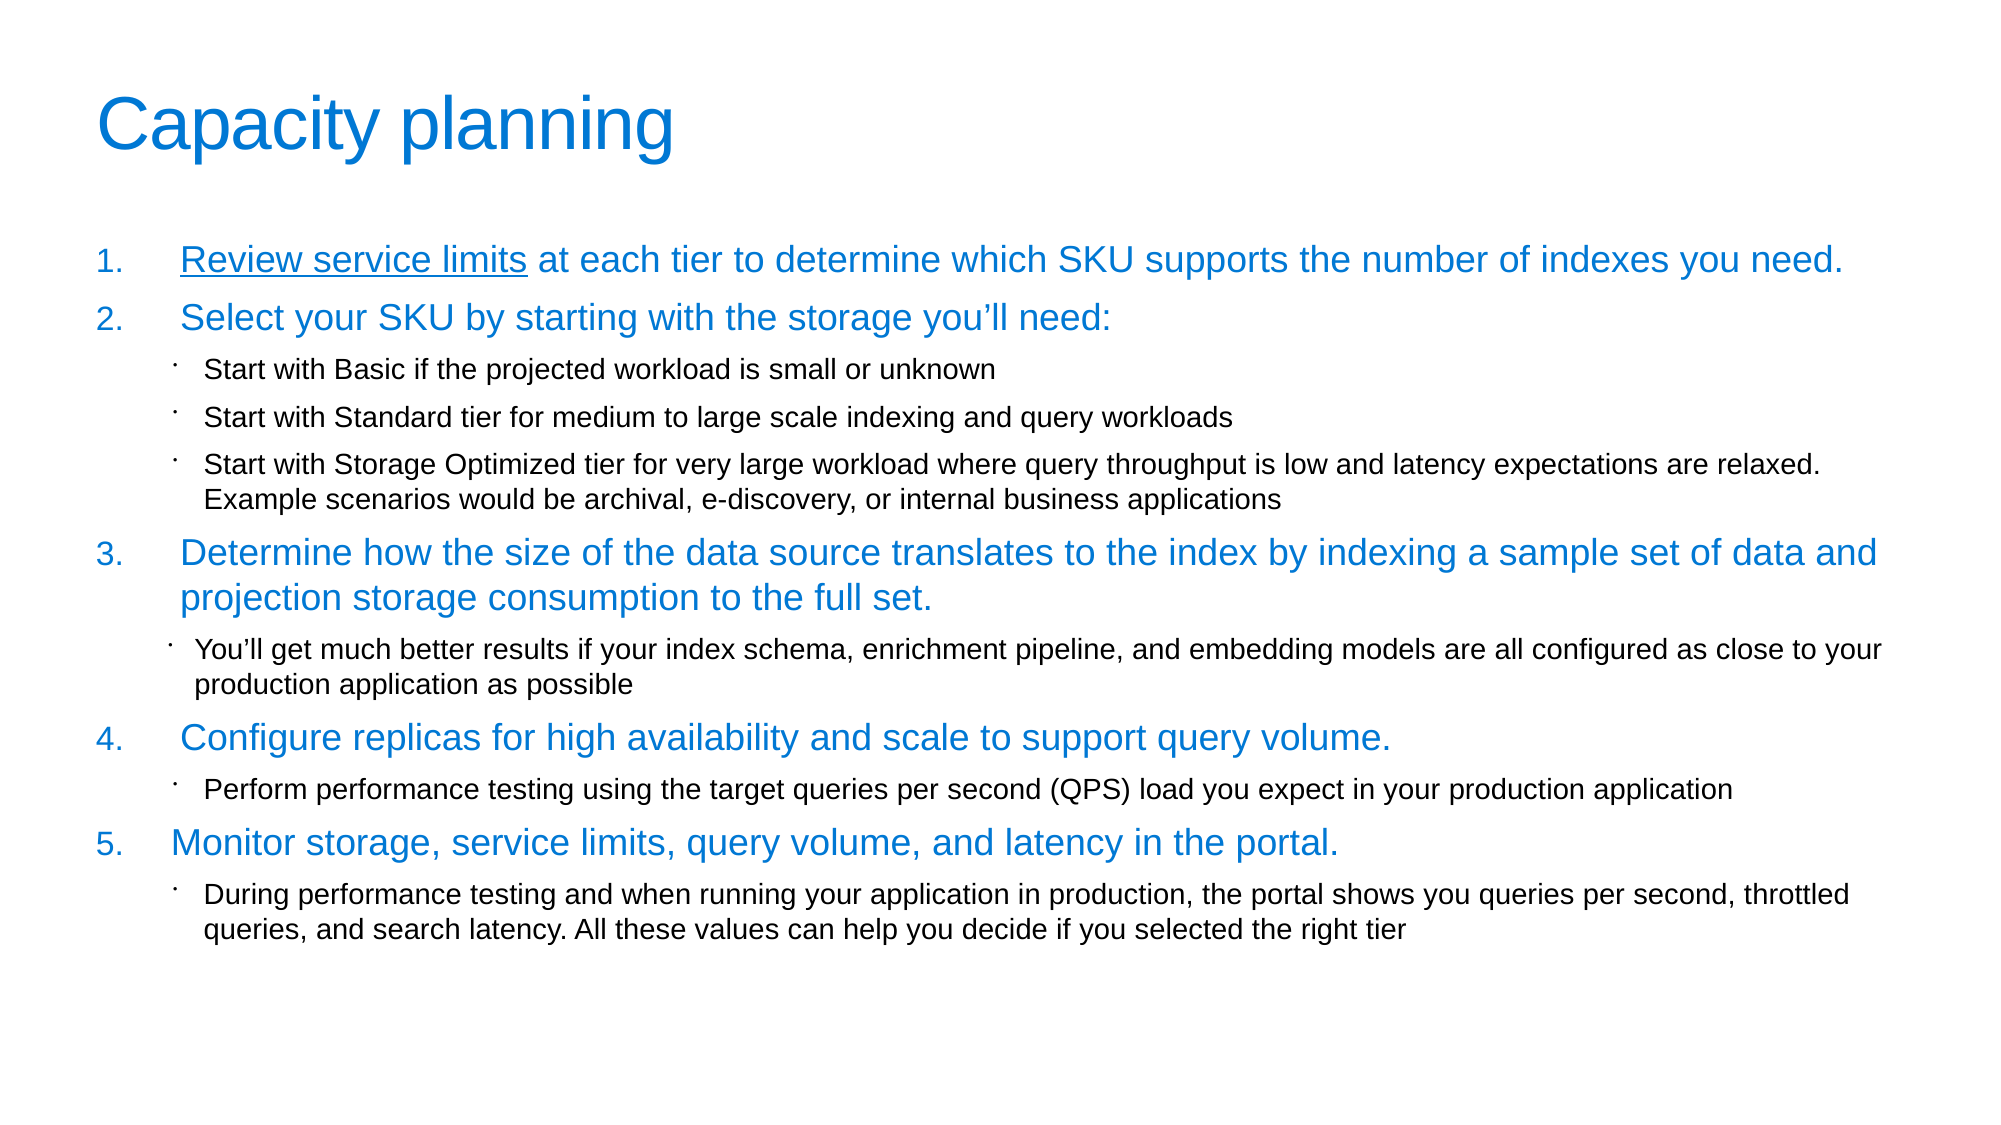

# Capacity planning
Review service limits at each tier to determine which SKU supports the number of indexes you need.
Select your SKU by starting with the storage you’ll need:
Start with Basic if the projected workload is small or unknown
Start with Standard tier for medium to large scale indexing and query workloads
Start with Storage Optimized tier for very large workload where query throughput is low and latency expectations are relaxed. Example scenarios would be archival, e-discovery, or internal business applications
Determine how the size of the data source translates to the index by indexing a sample set of data and projection storage consumption to the full set.
You’ll get much better results if your index schema, enrichment pipeline, and embedding models are all configured as close to your production application as possible
Configure replicas for high availability and scale to support query volume.
Perform performance testing using the target queries per second (QPS) load you expect in your production application
Monitor storage, service limits, query volume, and latency in the portal.
During performance testing and when running your application in production, the portal shows you queries per second, throttled queries, and search latency. All these values can help you decide if you selected the right tier